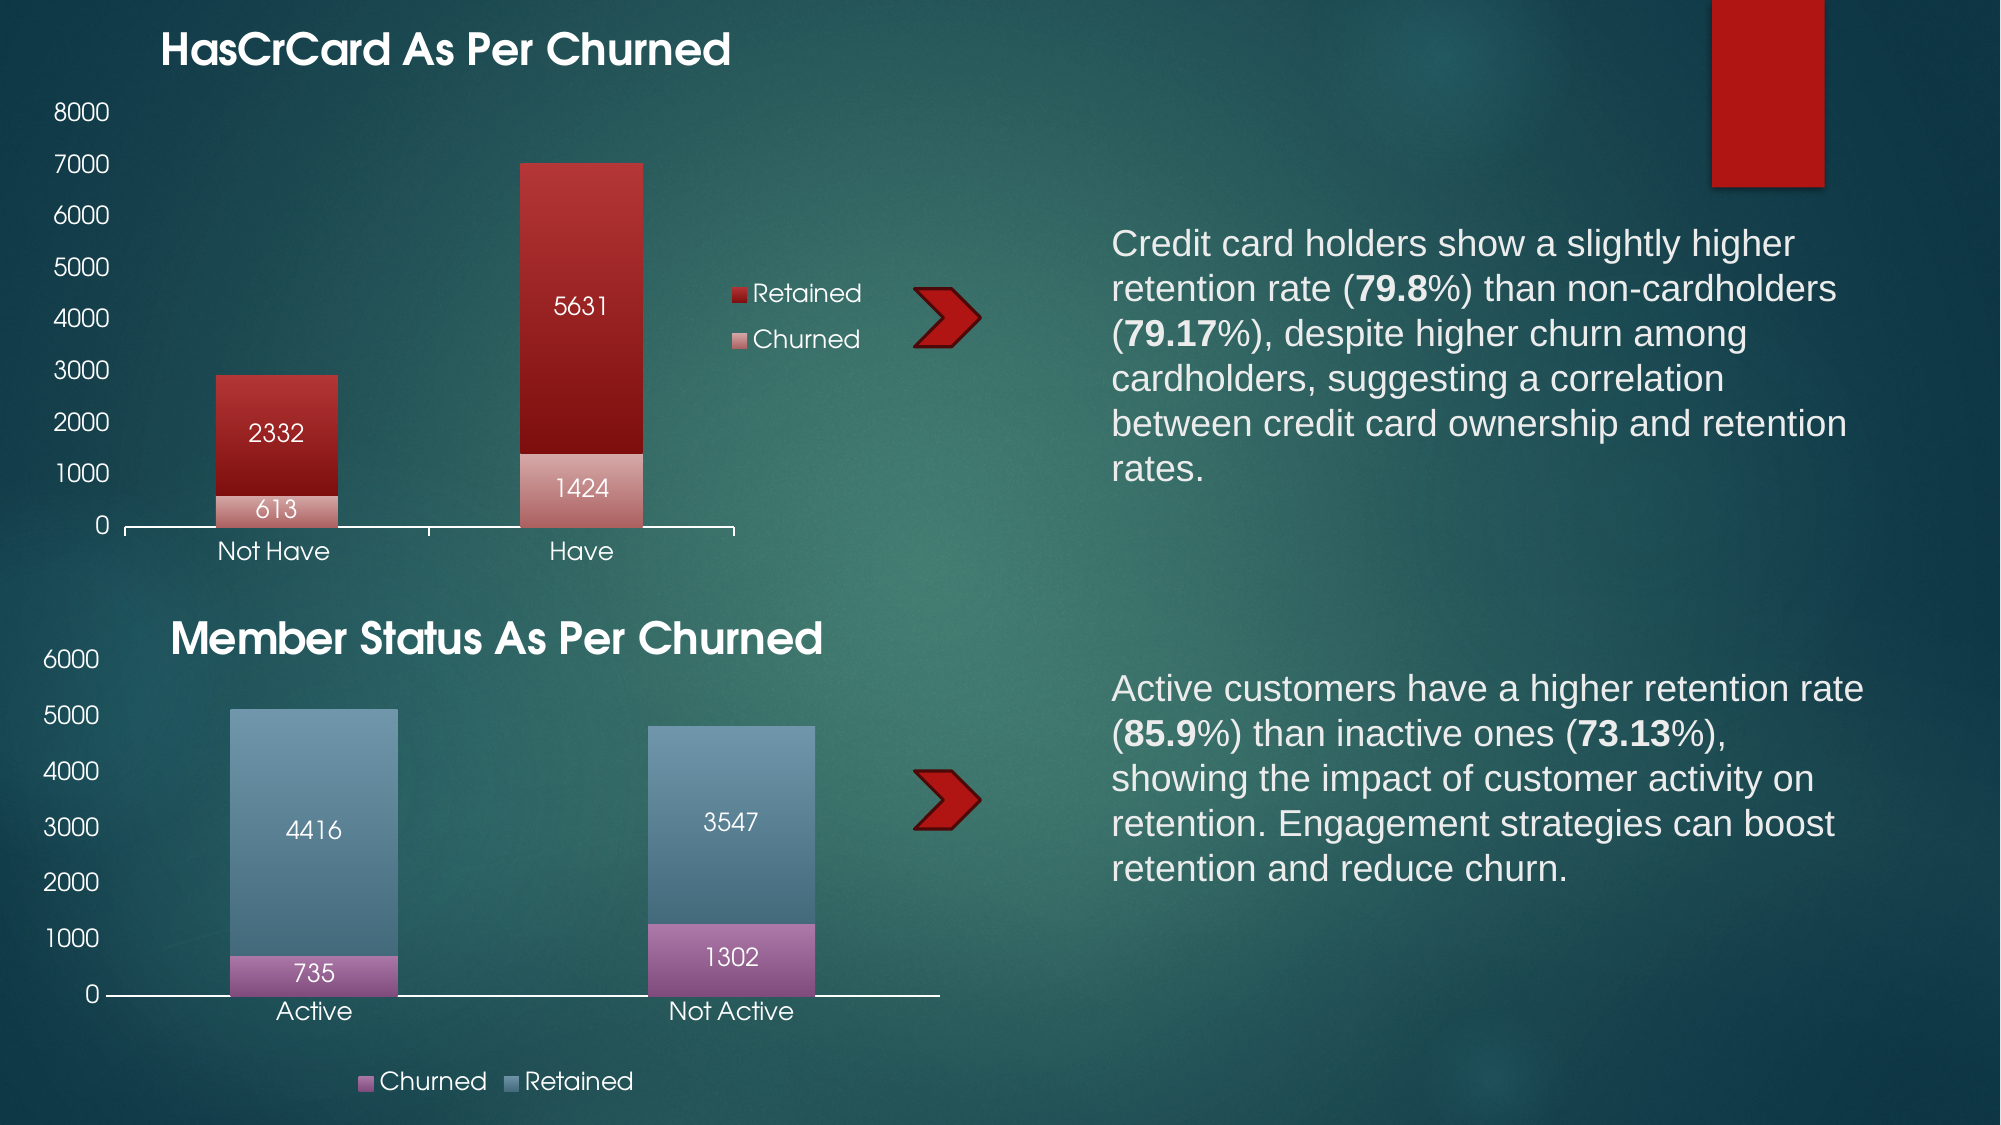

### Chart: HasCrCard As Per Churned

| Category | Churned | Retained  |
|---|---|---|
| Not Have  | 613.0 | 2332.0 |
| Have | 1424.0 | 5631.0 |
Credit card holders show a slightly higher retention rate (79.8%) than non-cardholders (79.17%), despite higher churn among cardholders, suggesting a correlation between credit card ownership and retention rates.

### Chart: Member Status As Per Churned

| Category | Churned | Retained |
|---|---|---|
| Active | 735.0 | 4416.0 |
| Not Active | 1302.0 | 3547.0 |
Active customers have a higher retention rate (85.9%) than inactive ones (73.13%), showing the impact of customer activity on retention. Engagement strategies can boost retention and reduce churn.